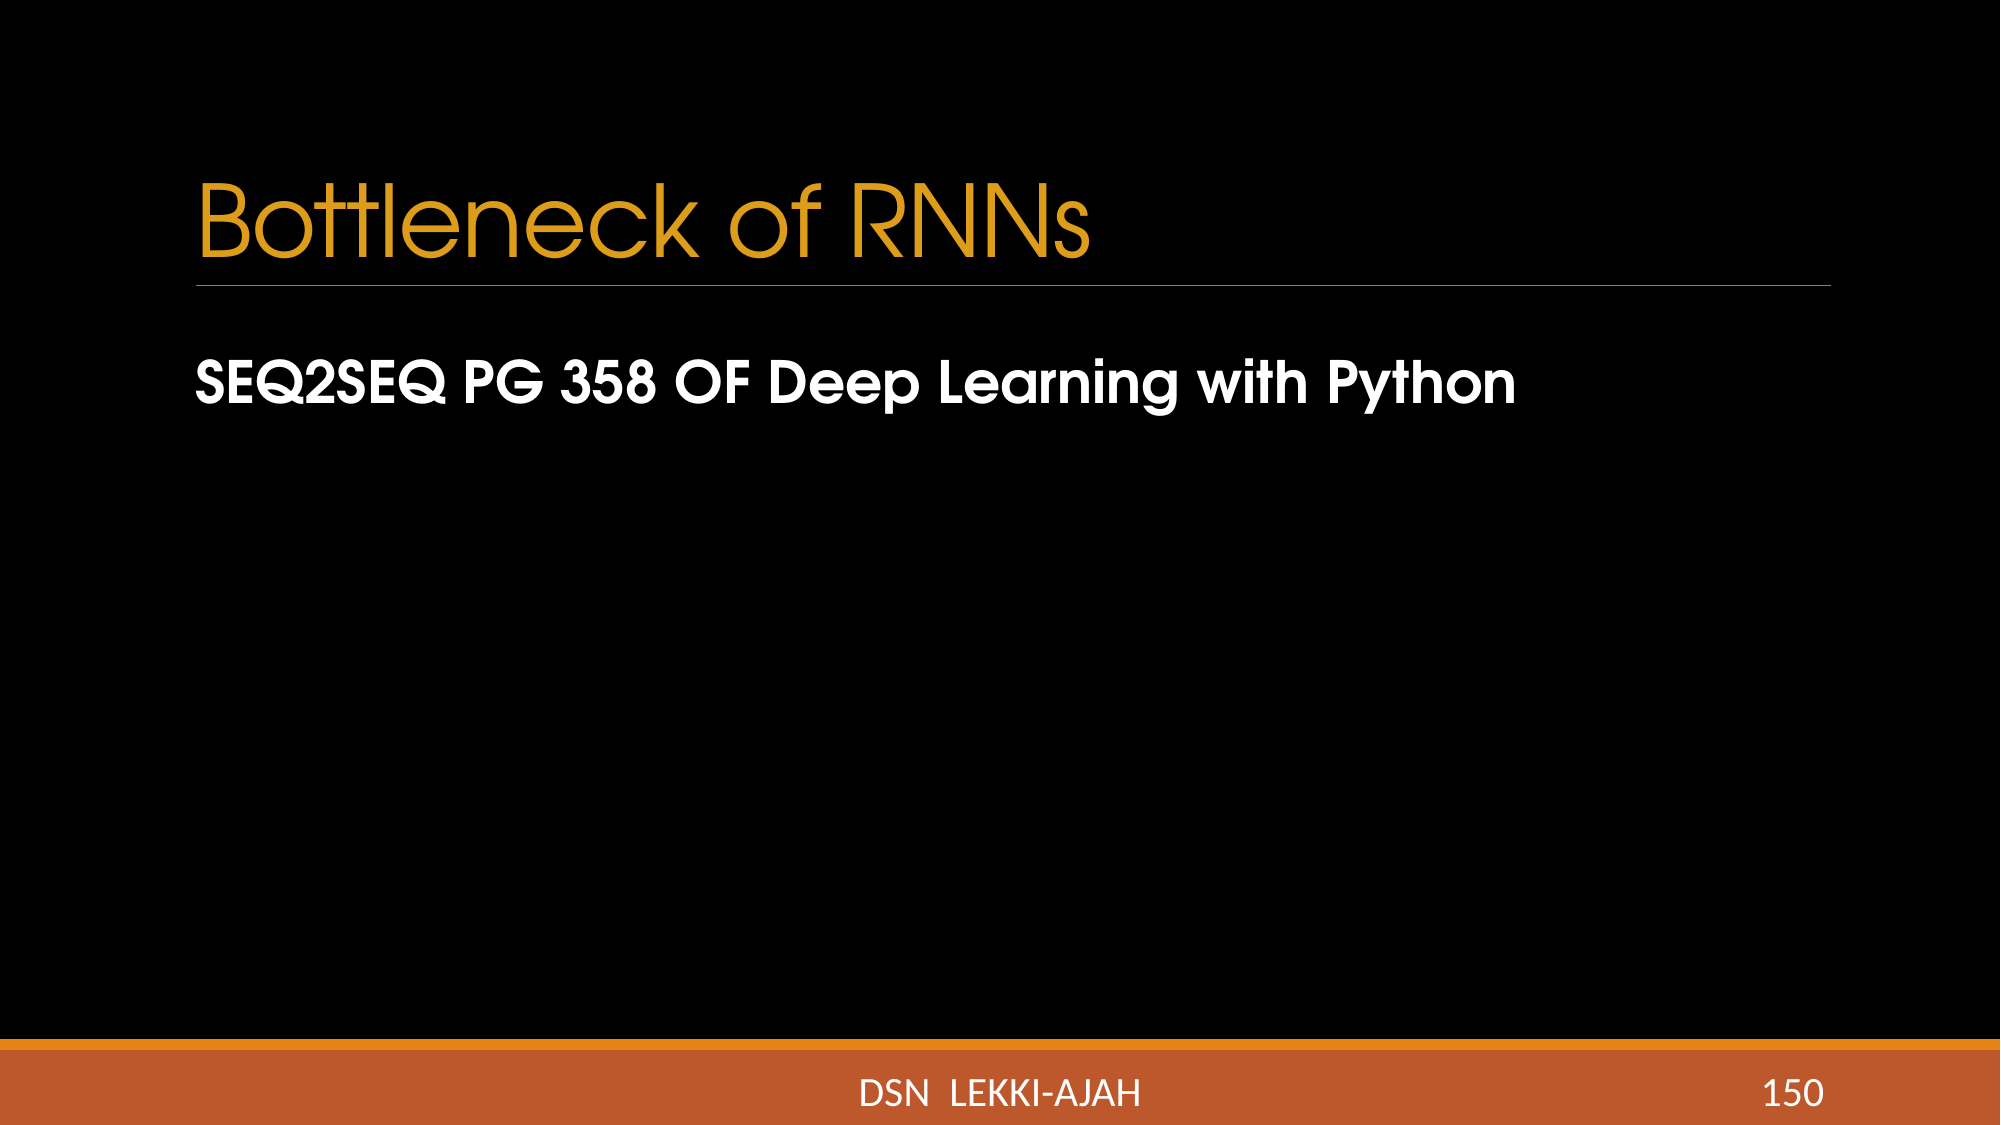

# Bottleneck of RNNs
SEQ2SEQ PG 358 OF Deep Learning with Python
DSN  LEKKI-AJAH
150